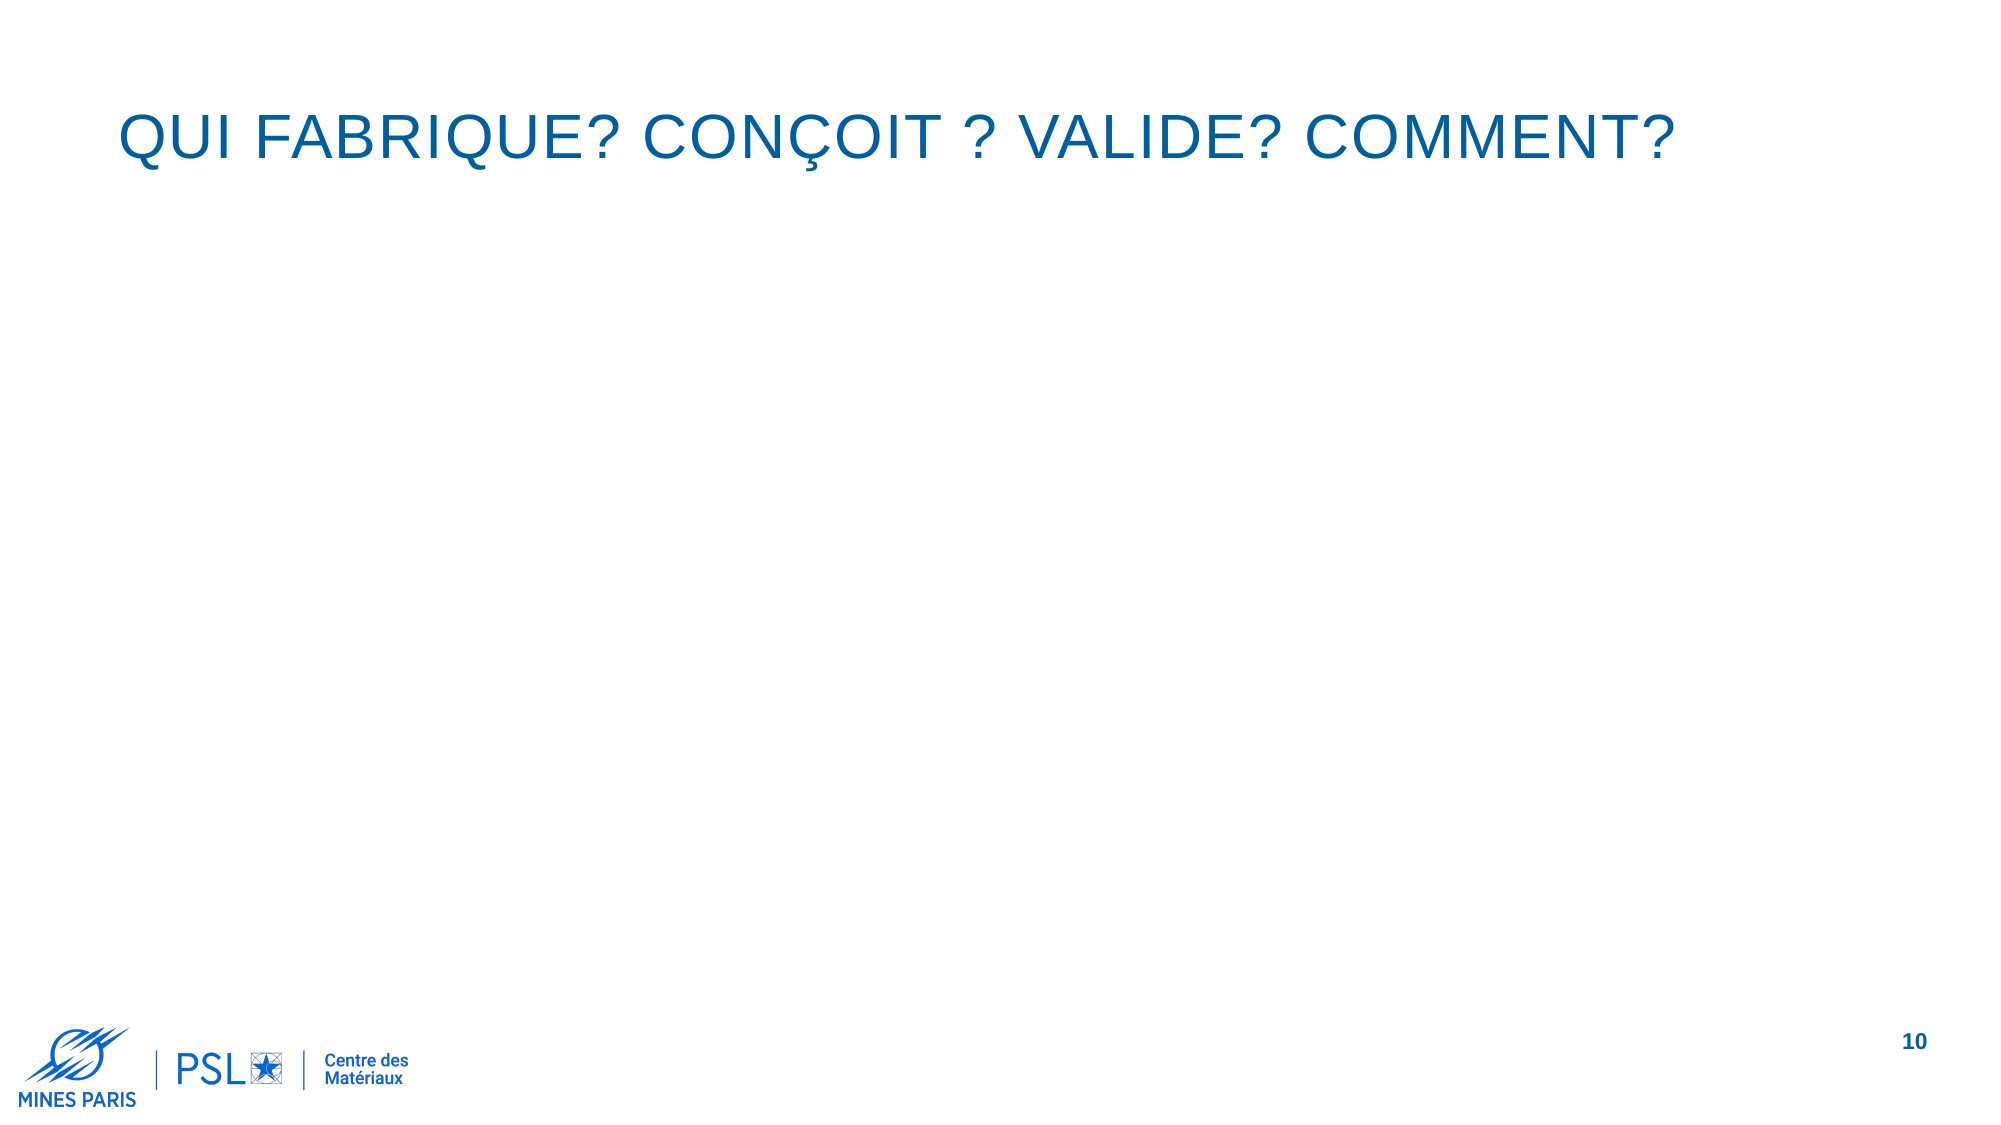

# qui fabrique? conçoit ? valide? comment?
10